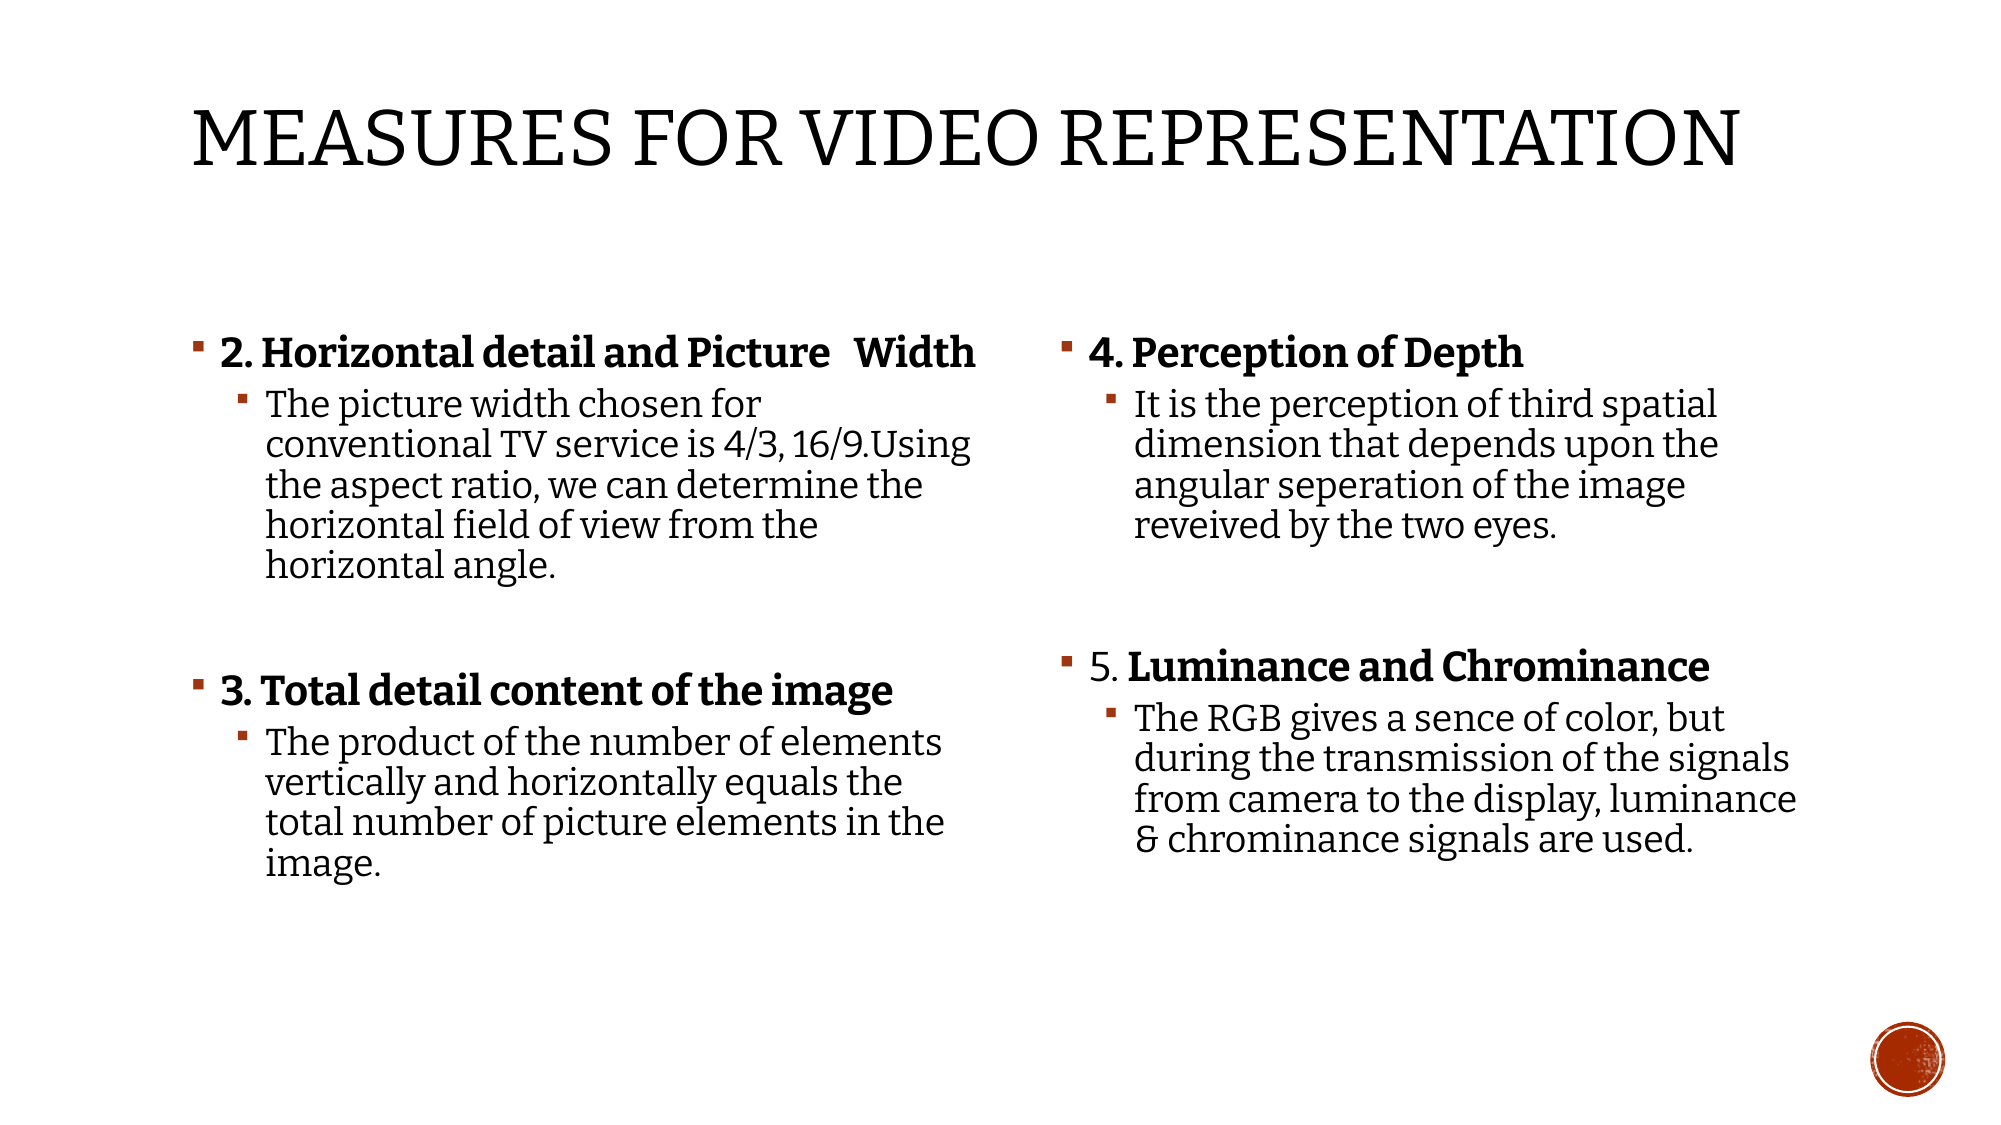

# Measures for ViDeo Representation
2. Horizontal detail and Picture   Width
The picture width chosen for conventional TV service is 4/3, 16/9.Using the aspect ratio, we can determine the horizontal field of view from the horizontal angle.

3. Total detail content of the image
The product of the number of elements vertically and horizontally equals the total number of picture elements in the image.

4. Perception of Depth
It is the perception of third spatial dimension that depends upon the angular seperation of the image reveived by the two eyes.

5. Luminance and Chrominance
The RGB gives a sence of color, but during the transmission of the signals from camera to the display, luminance & chrominance signals are used.